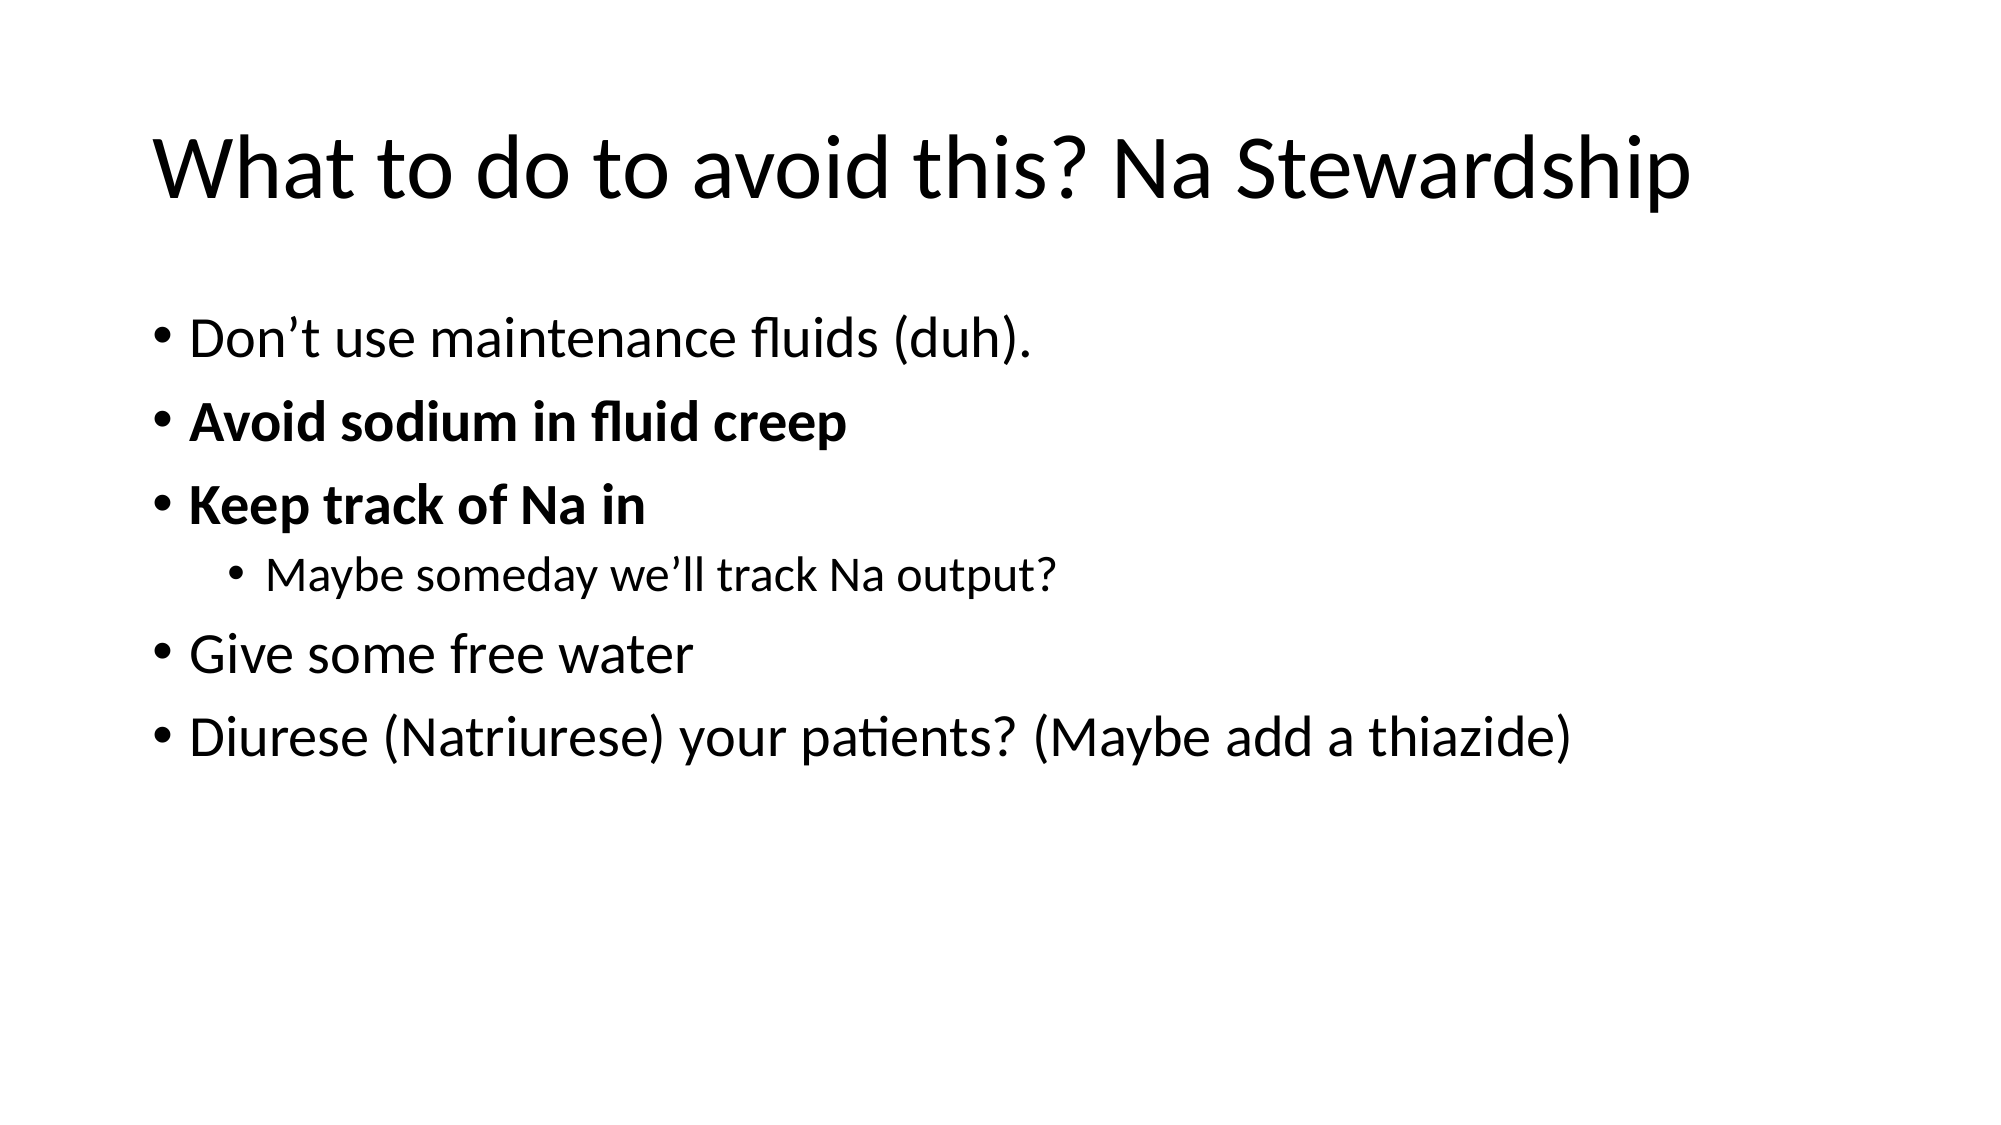

# What to do to avoid this? Na Stewardship
Don’t use maintenance fluids (duh).
Avoid sodium in fluid creep
Keep track of Na in
Maybe someday we’ll track Na output?
Give some free water
Diurese (Natriurese) your patients? (Maybe add a thiazide)